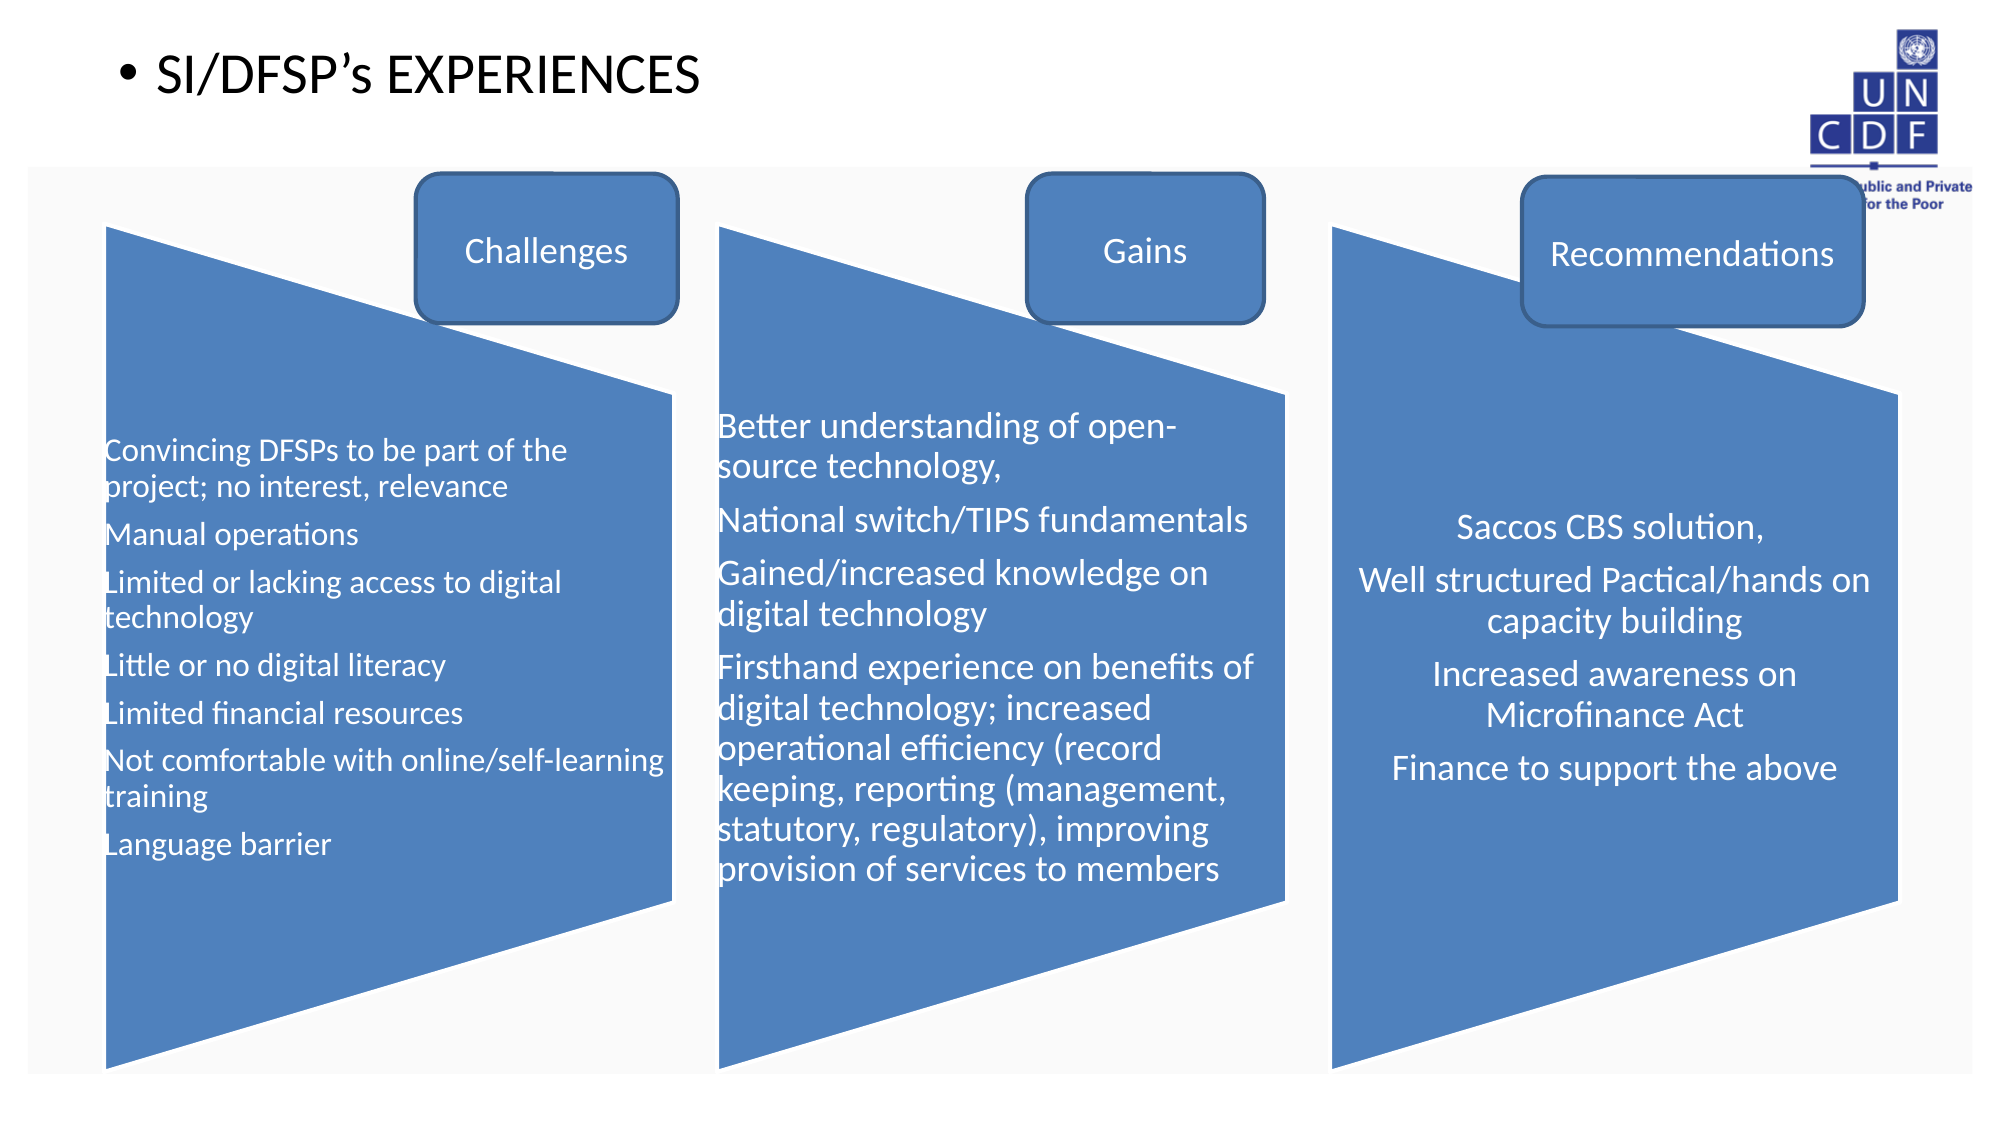

SI/DFSP’s EXPERIENCES
Challenges
Gains
Recommendations
Convincing DFSPs to be part of the project; no interest, relevance
Manual operations
Limited or lacking access to digital technology
Little or no digital literacy
Limited financial resources
Not comfortable with online/self-learning training
Language barrier
Better understanding of open- source technology,
National switch/TIPS fundamentals
Gained/increased knowledge on digital technology
Firsthand experience on benefits of digital technology; increased operational efficiency (record keeping, reporting (management, statutory, regulatory), improving provision of services to members
Saccos CBS solution,
Well structured Pactical/hands on capacity building
Increased awareness on Microfinance Act
Finance to support the above